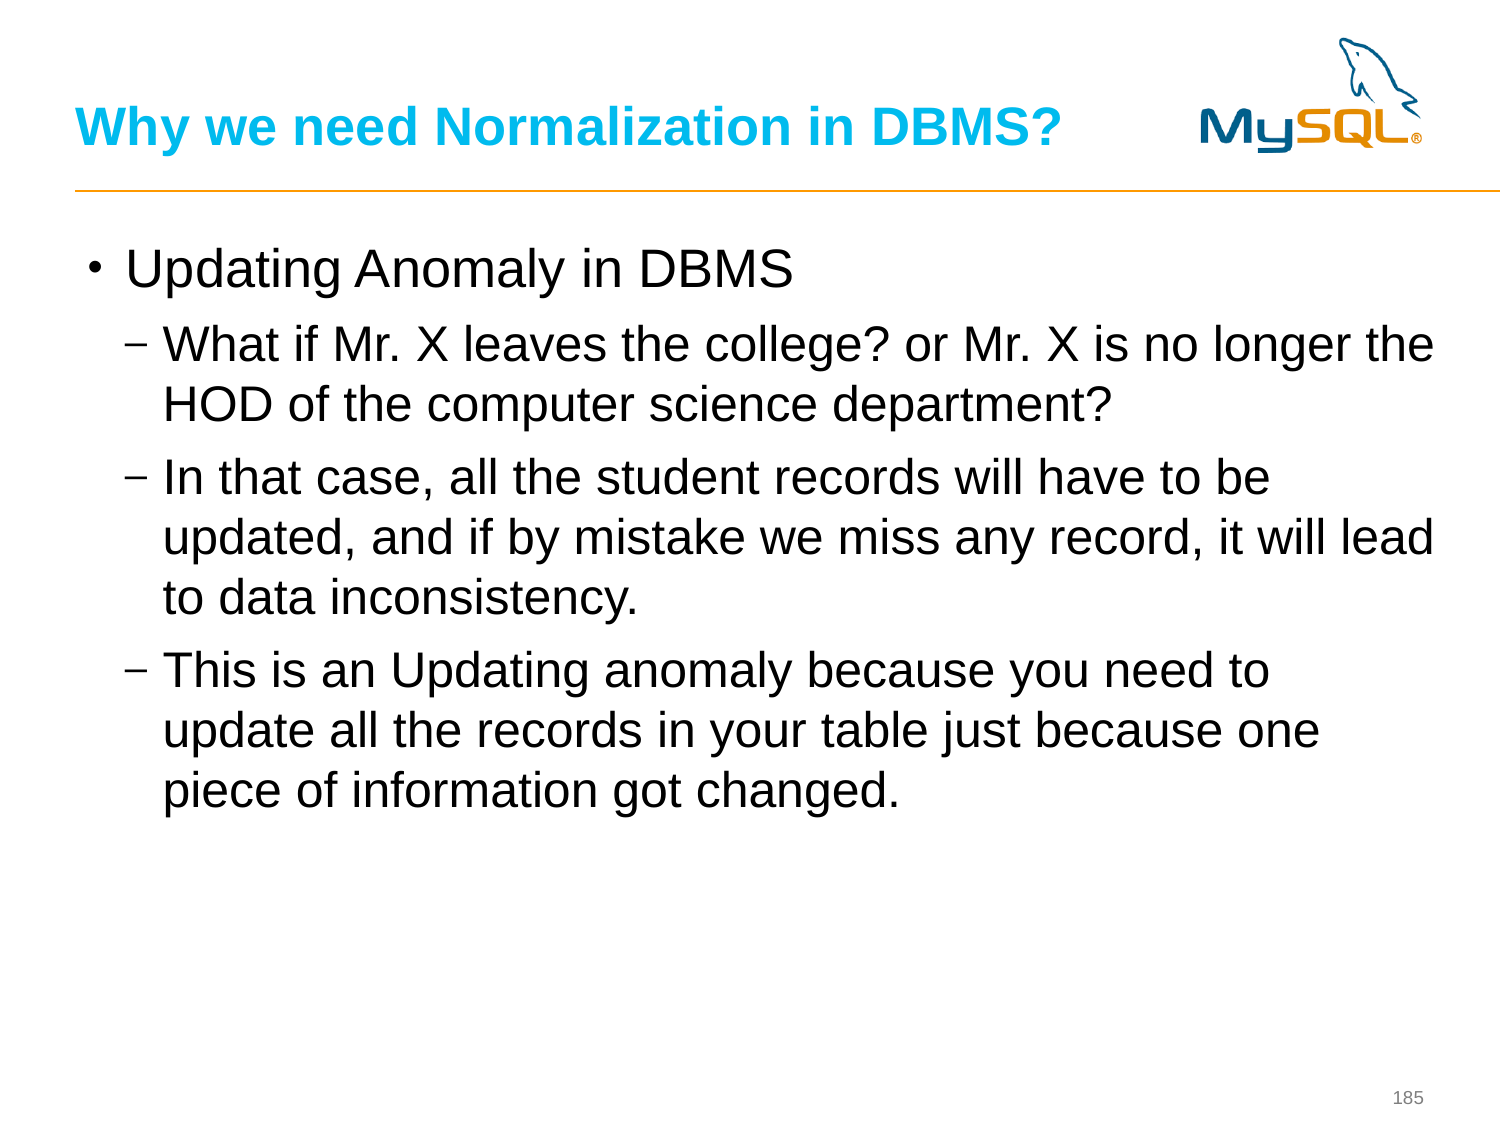

# Why we need Normalization in DBMS?
Updating Anomaly in DBMS
What if Mr. X leaves the college? or Mr. X is no longer the HOD of the computer science department?
In that case, all the student records will have to be updated, and if by mistake we miss any record, it will lead to data inconsistency.
This is an Updating anomaly because you need to update all the records in your table just because one piece of information got changed.